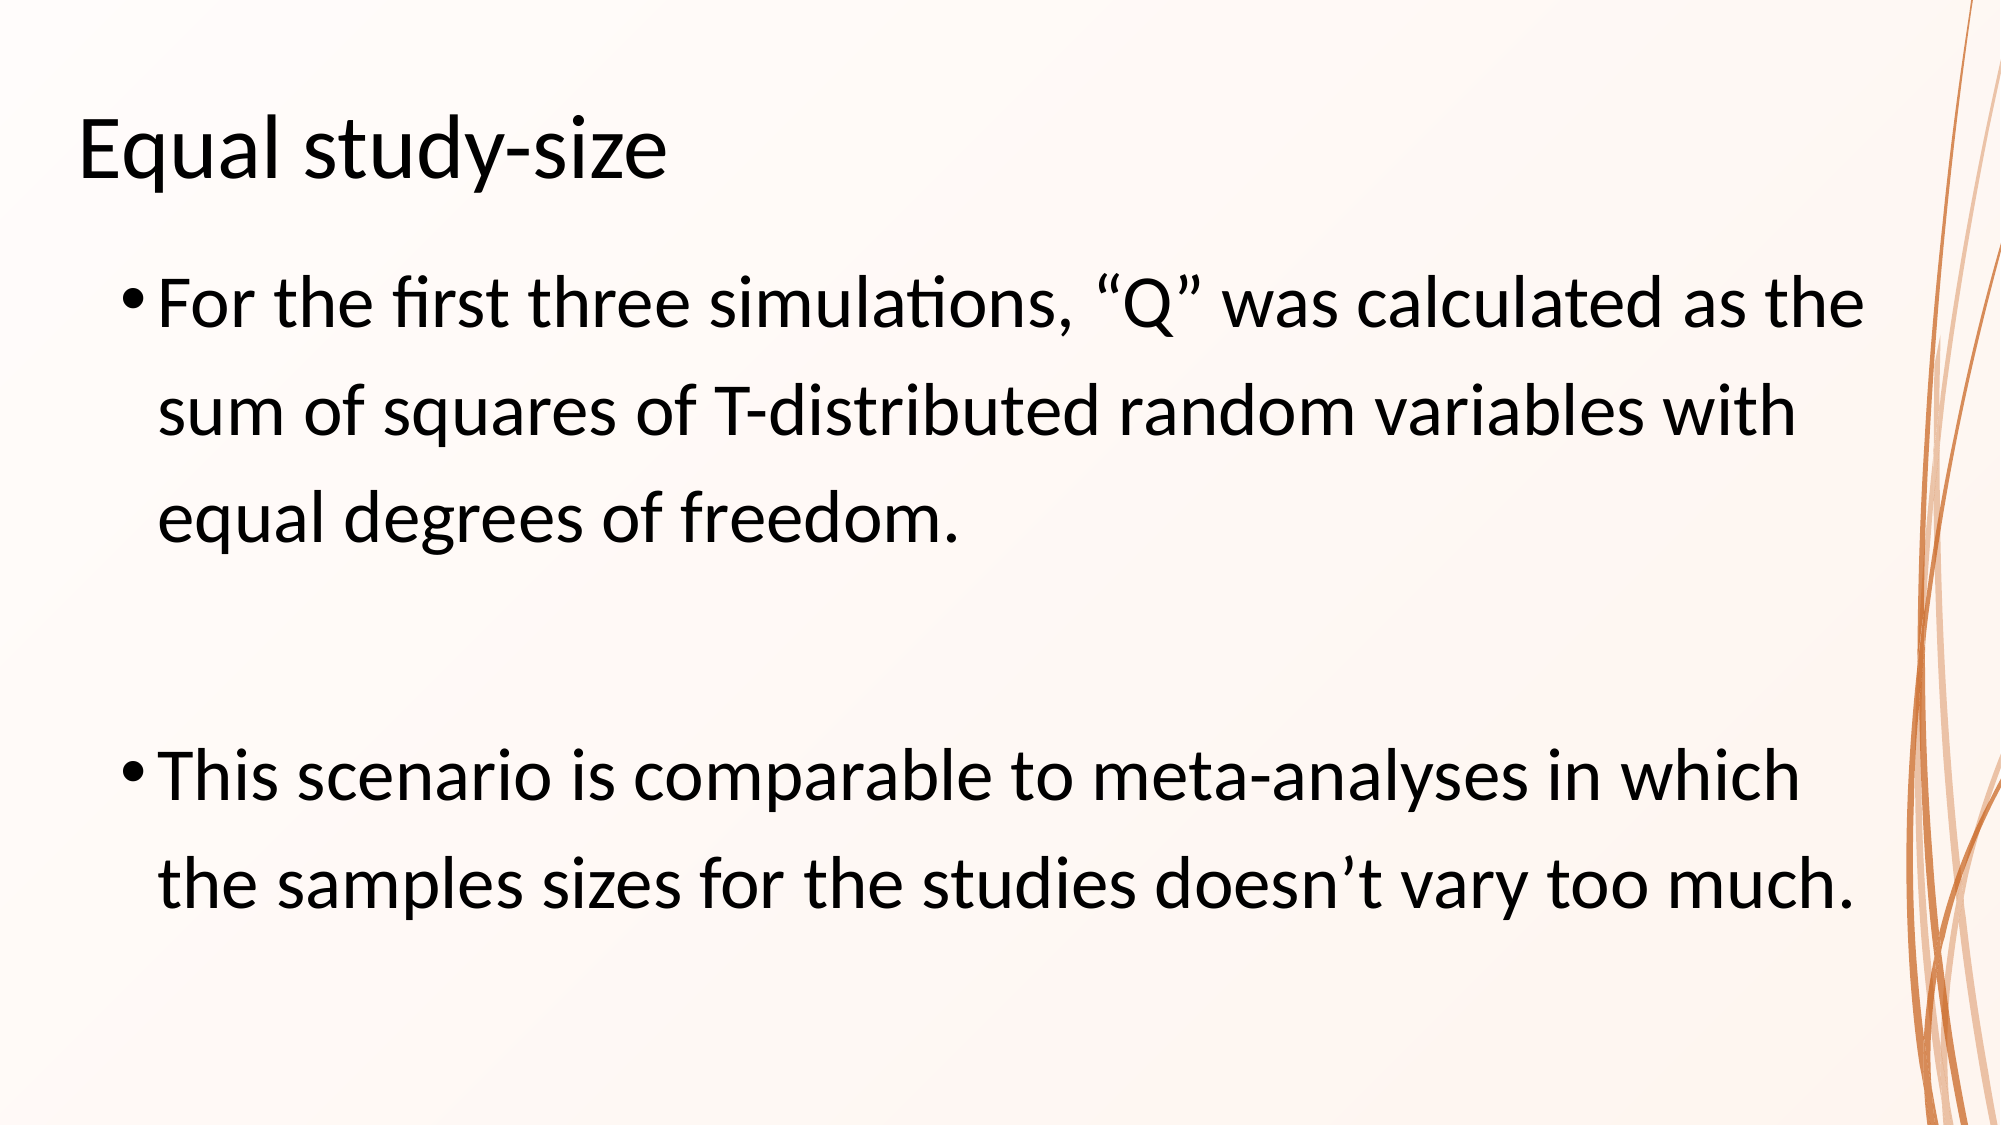

# Equal study-size
For the first three simulations, “Q” was calculated as the sum of squares of T-distributed random variables with equal degrees of freedom.

This scenario is comparable to meta-analyses in which the samples sizes for the studies doesn’t vary too much.